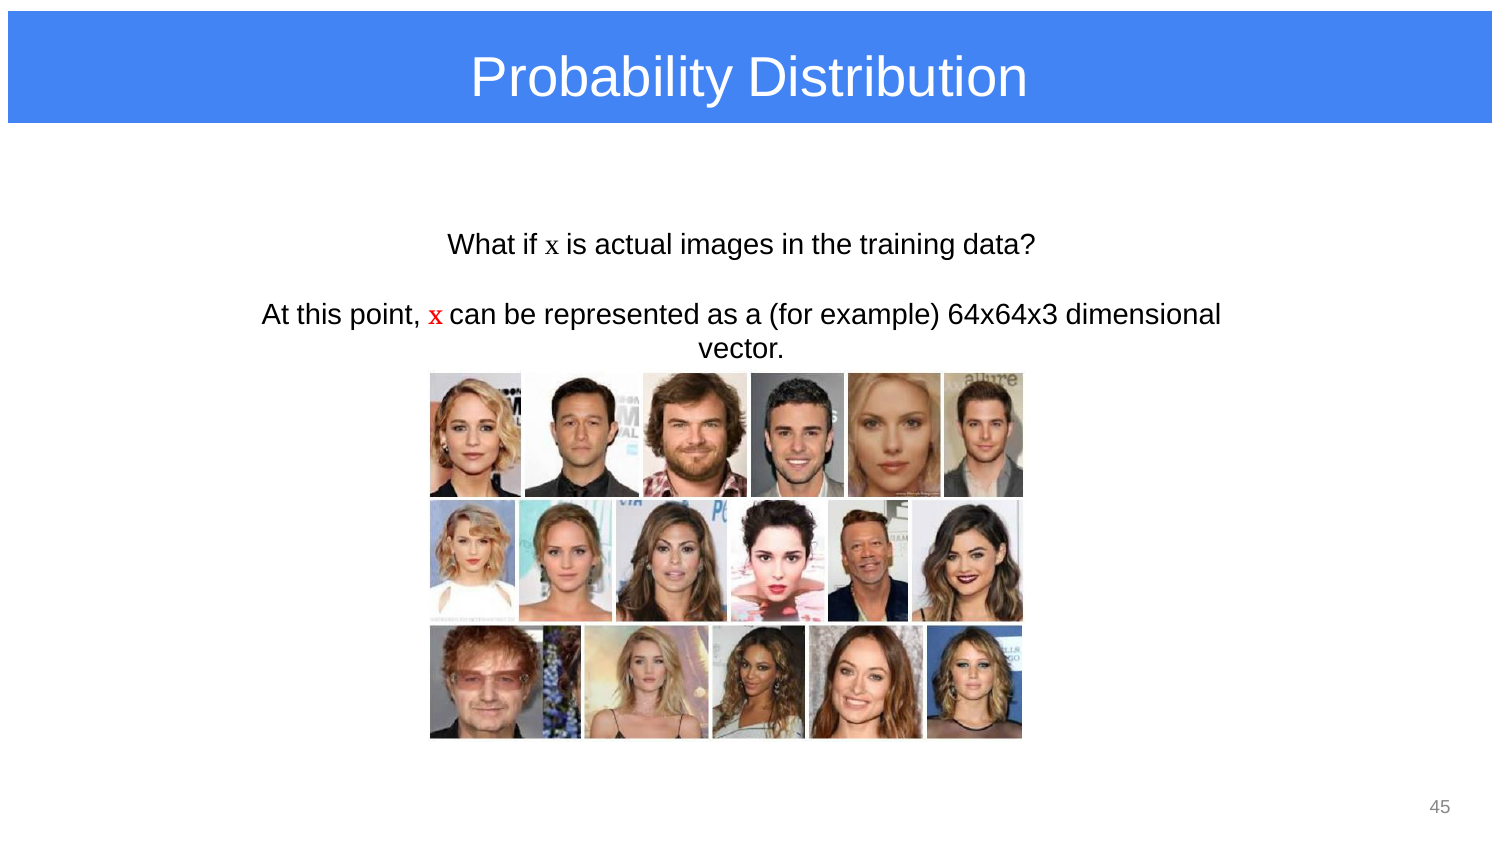

Generative Model

# Probability Distribution
What if x is actual images in the training data?

At this point, x can be represented as a (for example) 64x64x3 dimensional vector.

45